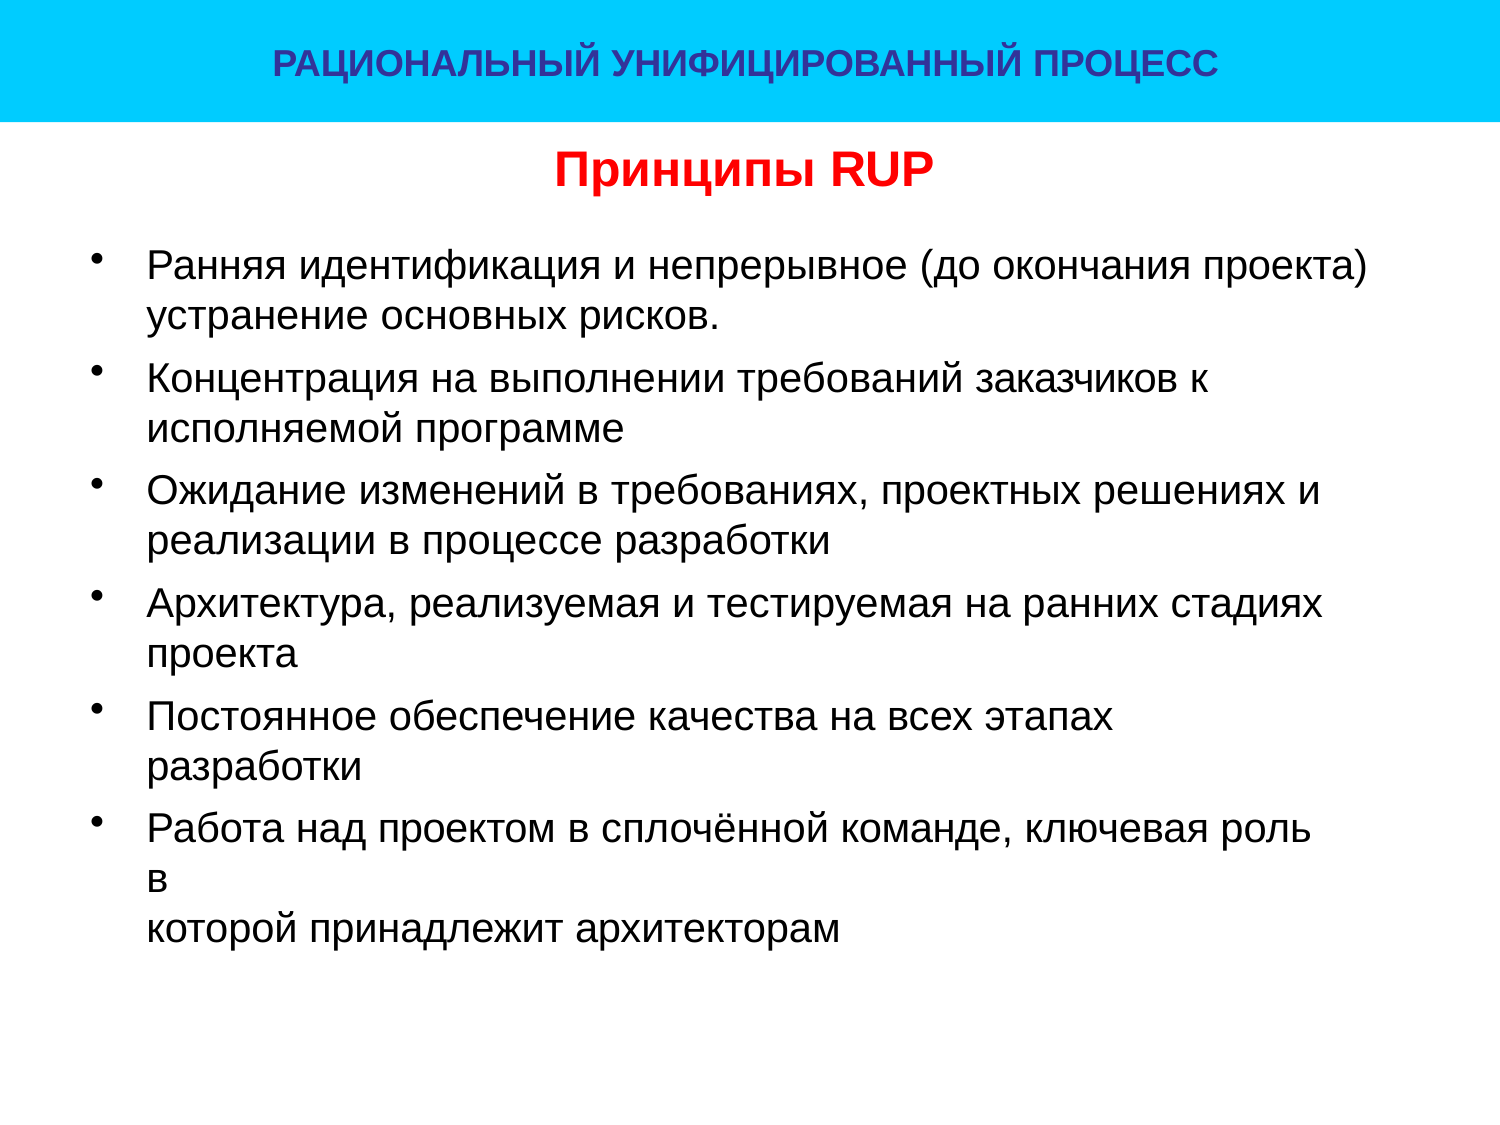

РАЦИОНАЛЬНЫЙ УНИФИЦИРОВАННЫЙ ПРОЦЕСС
# Принципы RUP
Ранняя идентификация и непрерывное (до окончания проекта) устранение основных рисков.
Концентрация на выполнении требований заказчиков к
исполняемой программе
Ожидание изменений в требованиях, проектных решениях и реализации в процессе разработки
Архитектура, реализуемая и тестируемая на ранних стадиях
проекта
Постоянное обеспечение качества на всех этапах разработки
Работа над проектом в сплочённой команде, ключевая роль в
которой принадлежит архитекторам